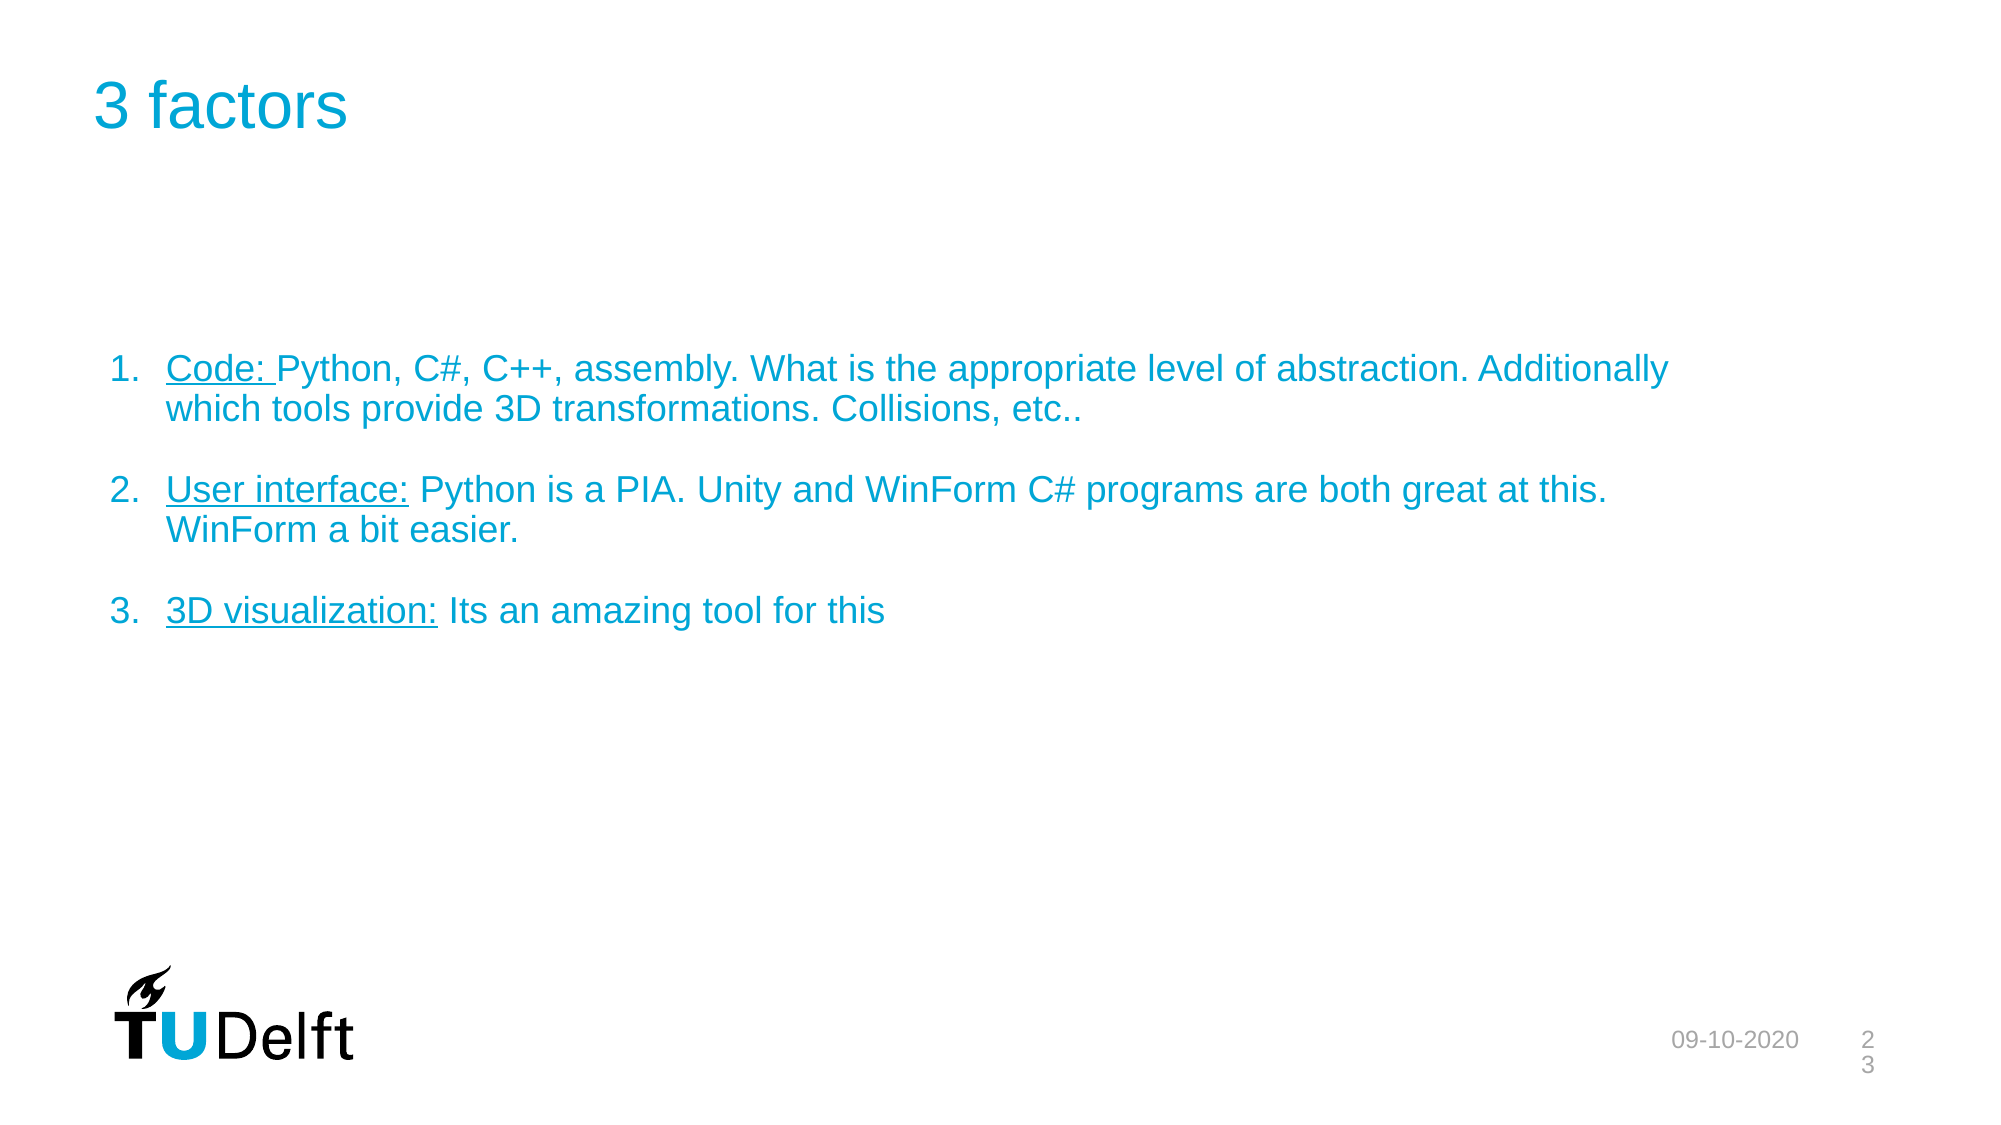

# 3 factors
Code: Python, C#, C++, assembly. What is the appropriate level of abstraction. Additionally which tools provide 3D transformations. Collisions, etc..

User interface: Python is a PIA. Unity and WinForm C# programs are both great at this. WinForm a bit easier.

3D visualization: Its an amazing tool for this

09-10-2020
23